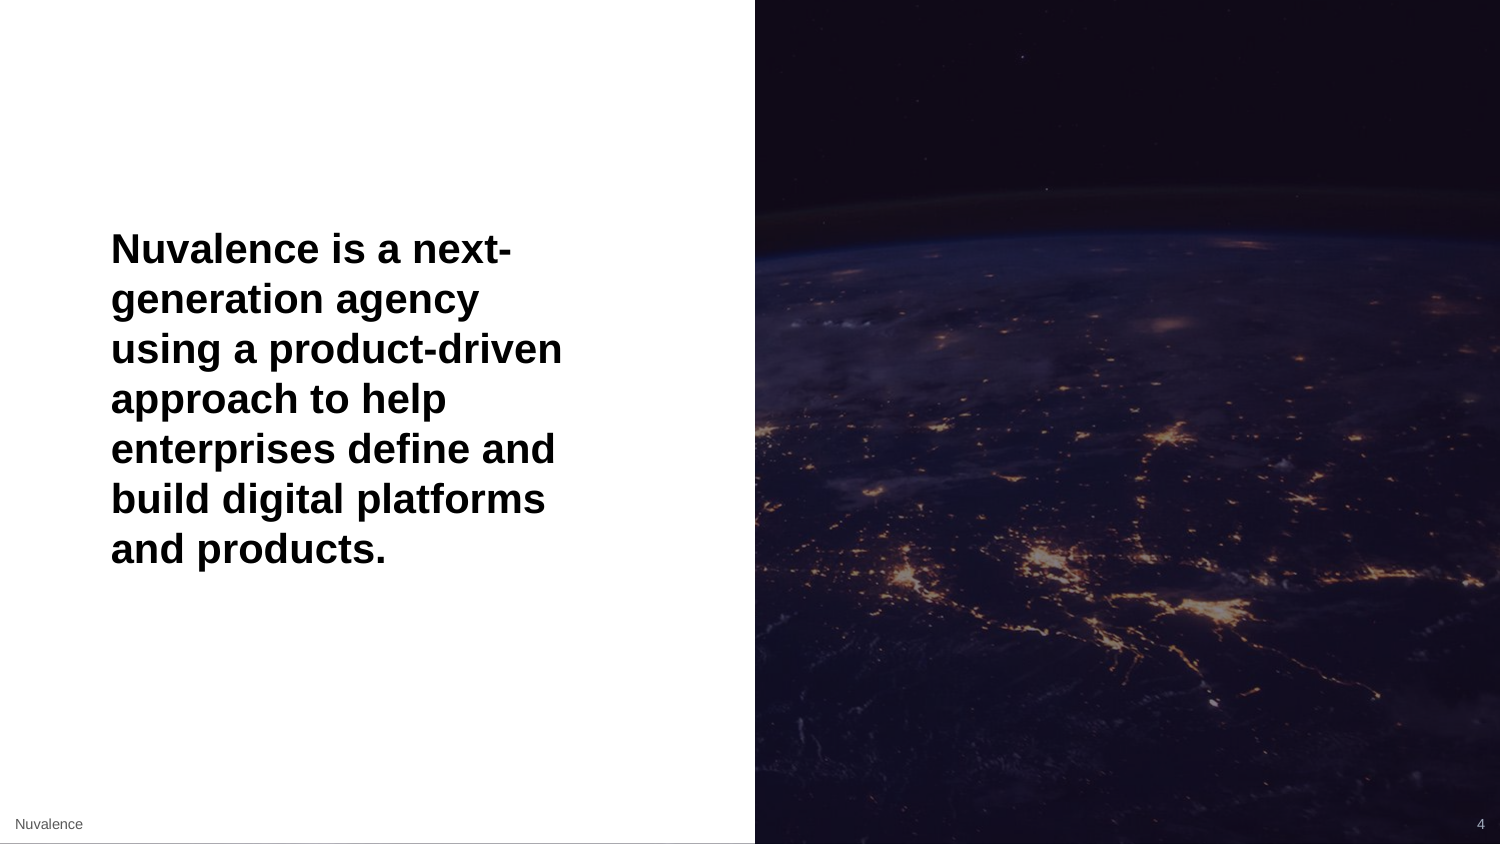

# Nuvalence is a next-generation agency using a product-driven
approach to help enterprises define and build digital platforms
and products.

4